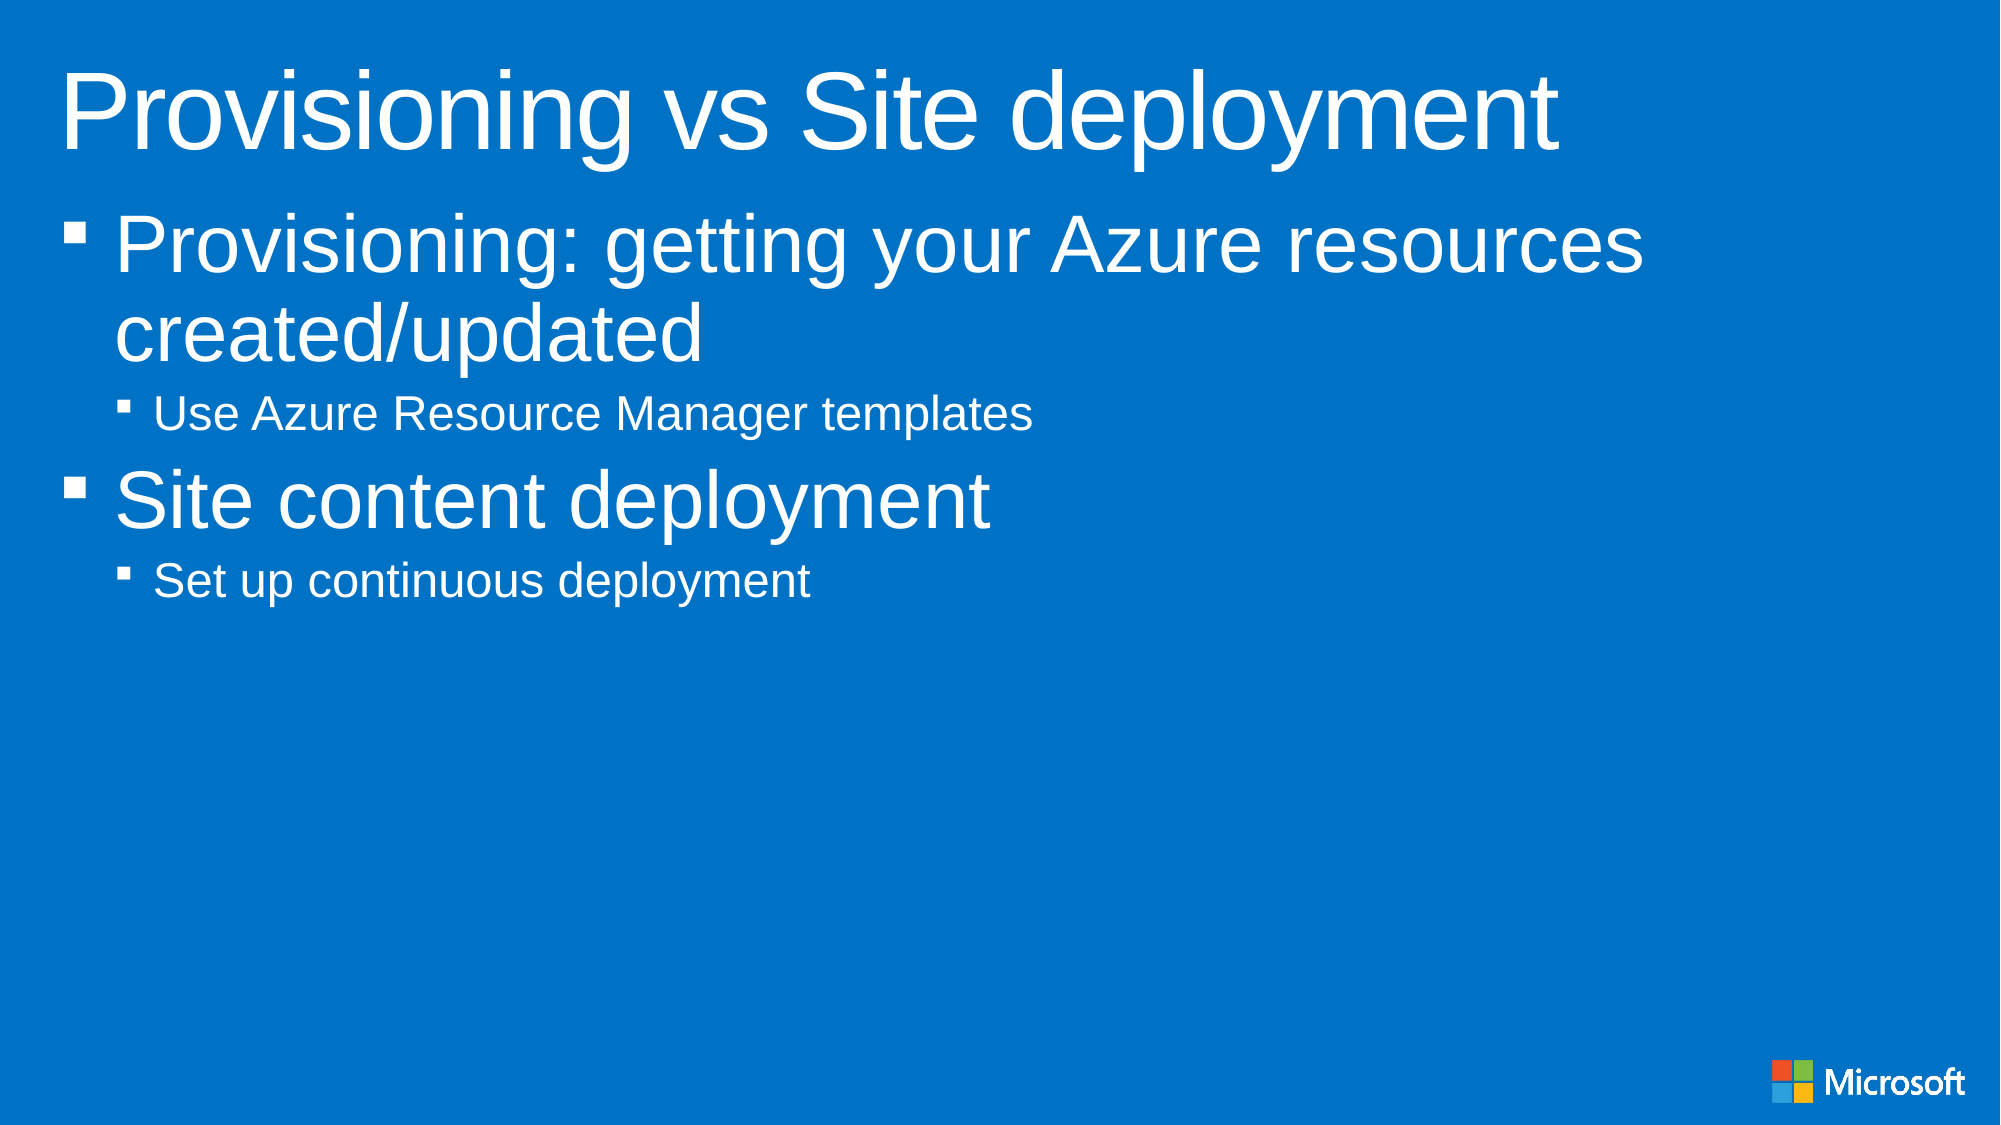

# Provisioning vs Site deployment
Provisioning: getting your Azure resources created/updated
Use Azure Resource Manager templates
Site content deployment
Set up continuous deployment